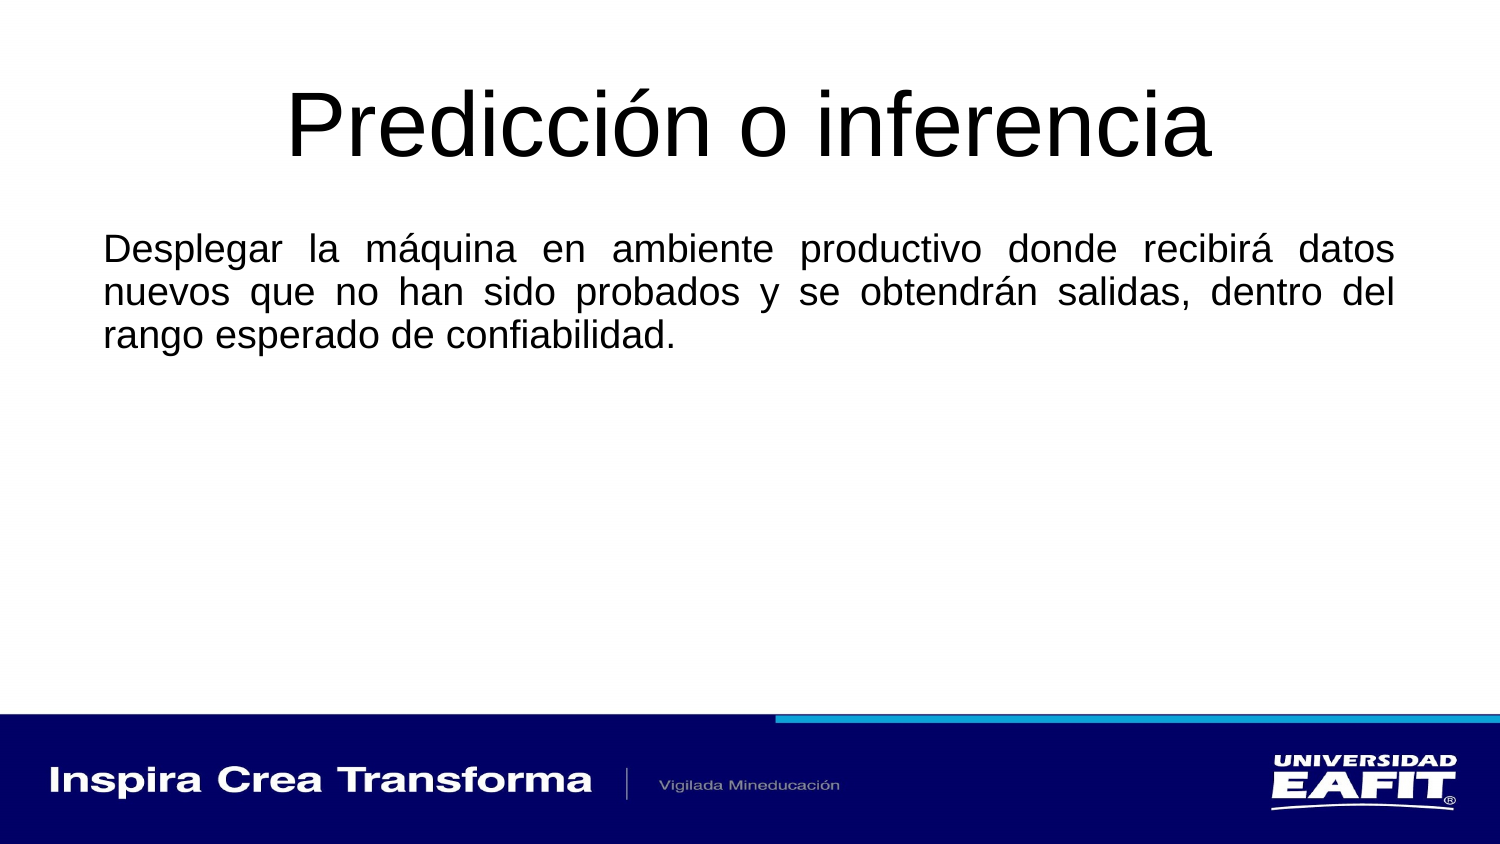

# Predicción o inferencia
Desplegar la máquina en ambiente productivo donde recibirá datos nuevos que no han sido probados y se obtendrán salidas, dentro del rango esperado de confiabilidad.